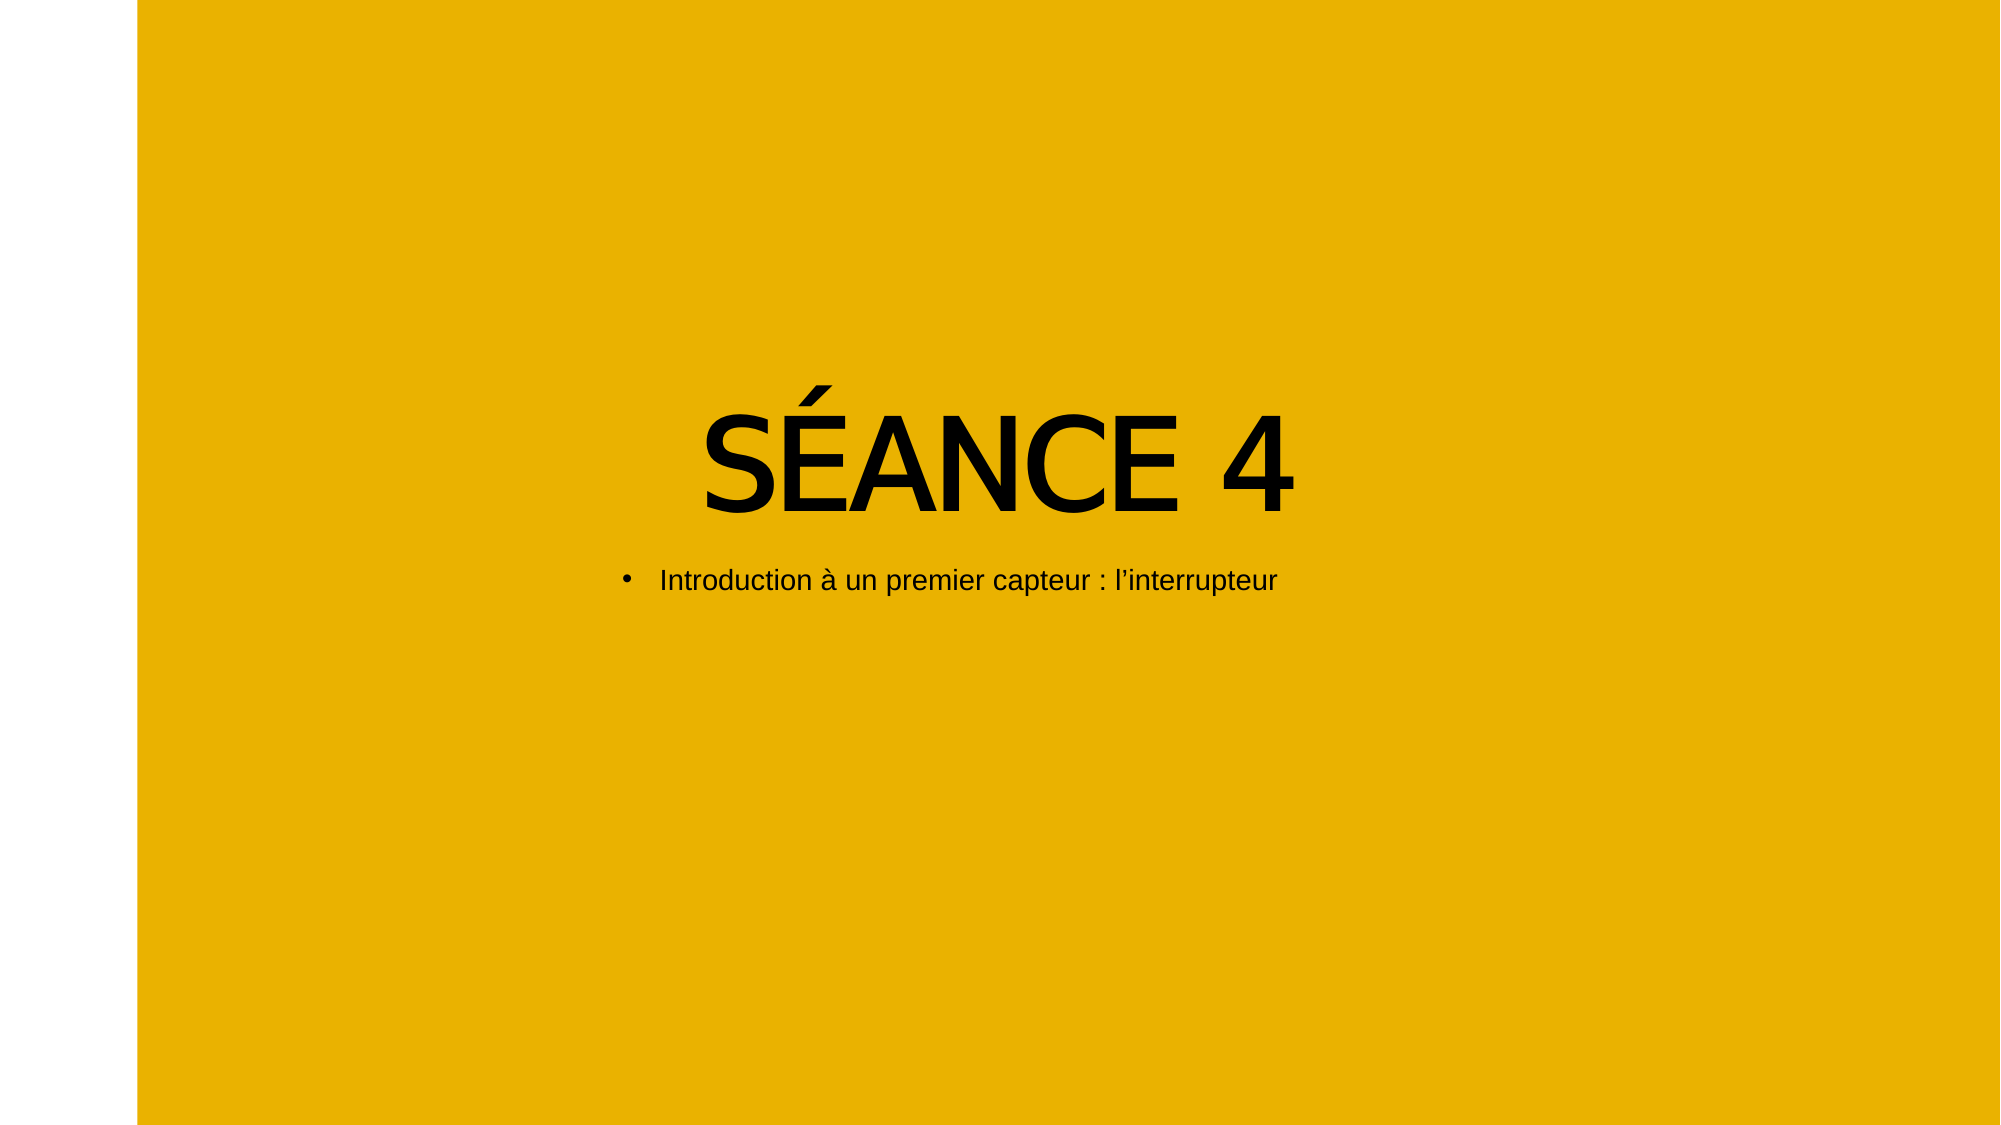

# SÉANCE 4
Introduction à un premier capteur : l’interrupteur